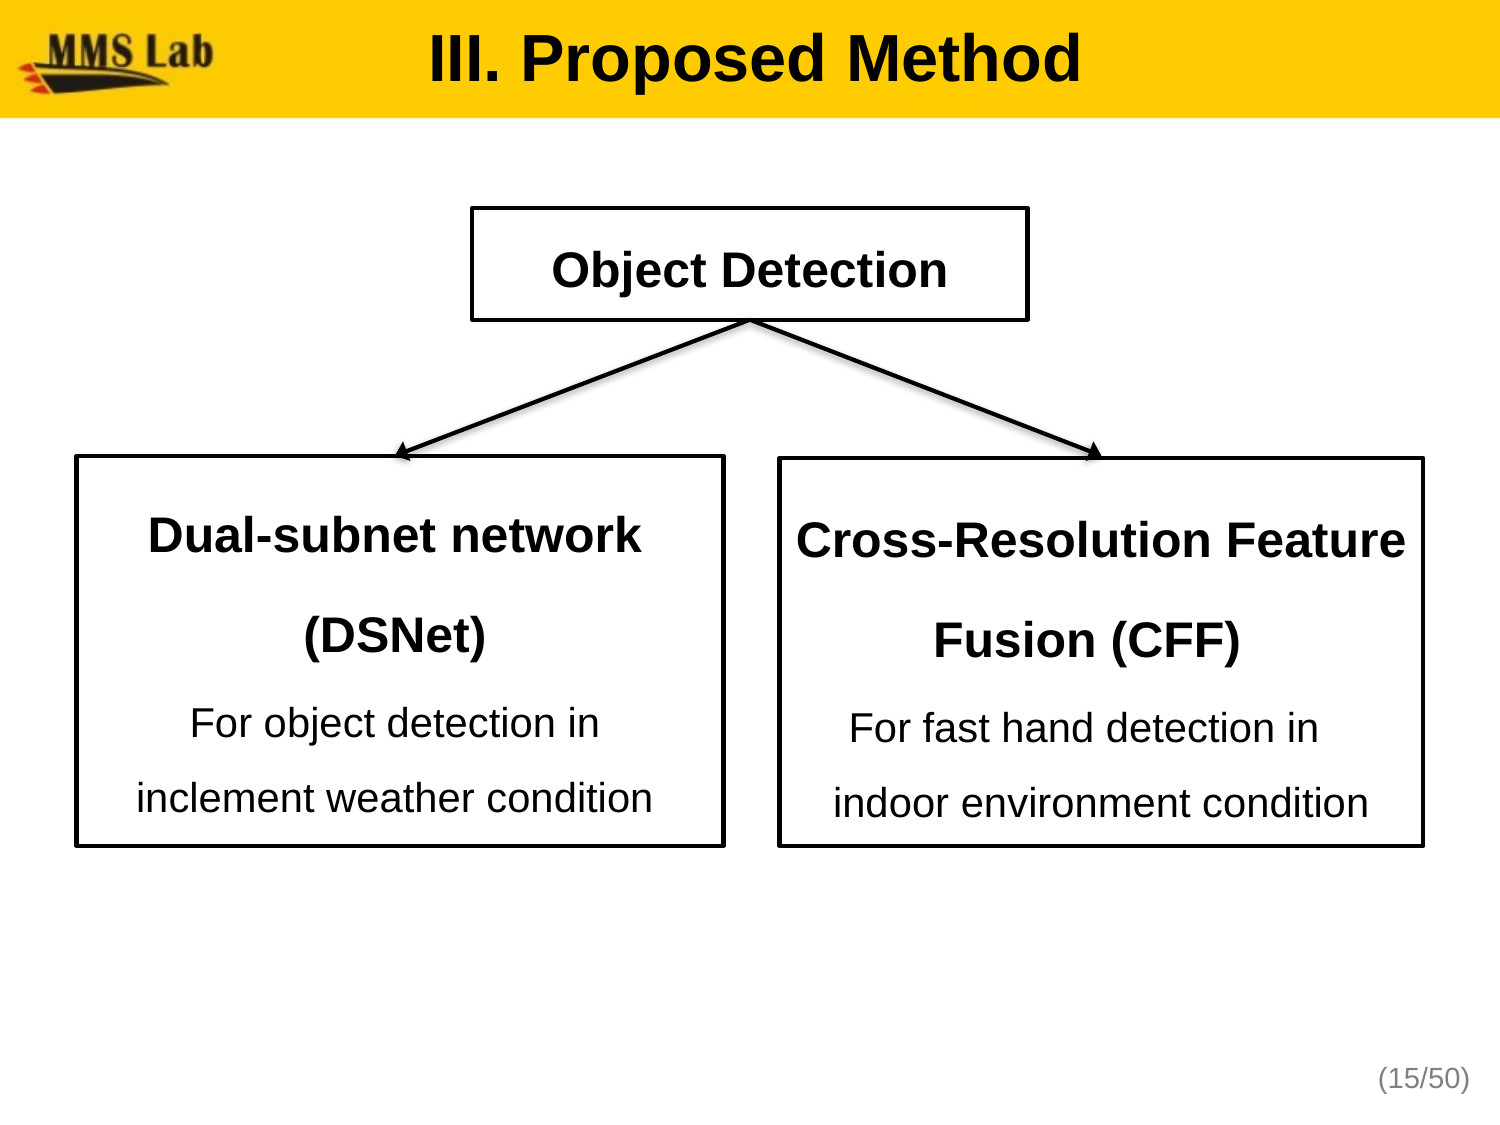

III. Proposed Method

Object Detection

Dual-subnet network
(DSNet)
For object detection in inclement weather condition
Cross-Resolution Feature
Fusion (CFF)
For fast hand detection in    indoor environment condition